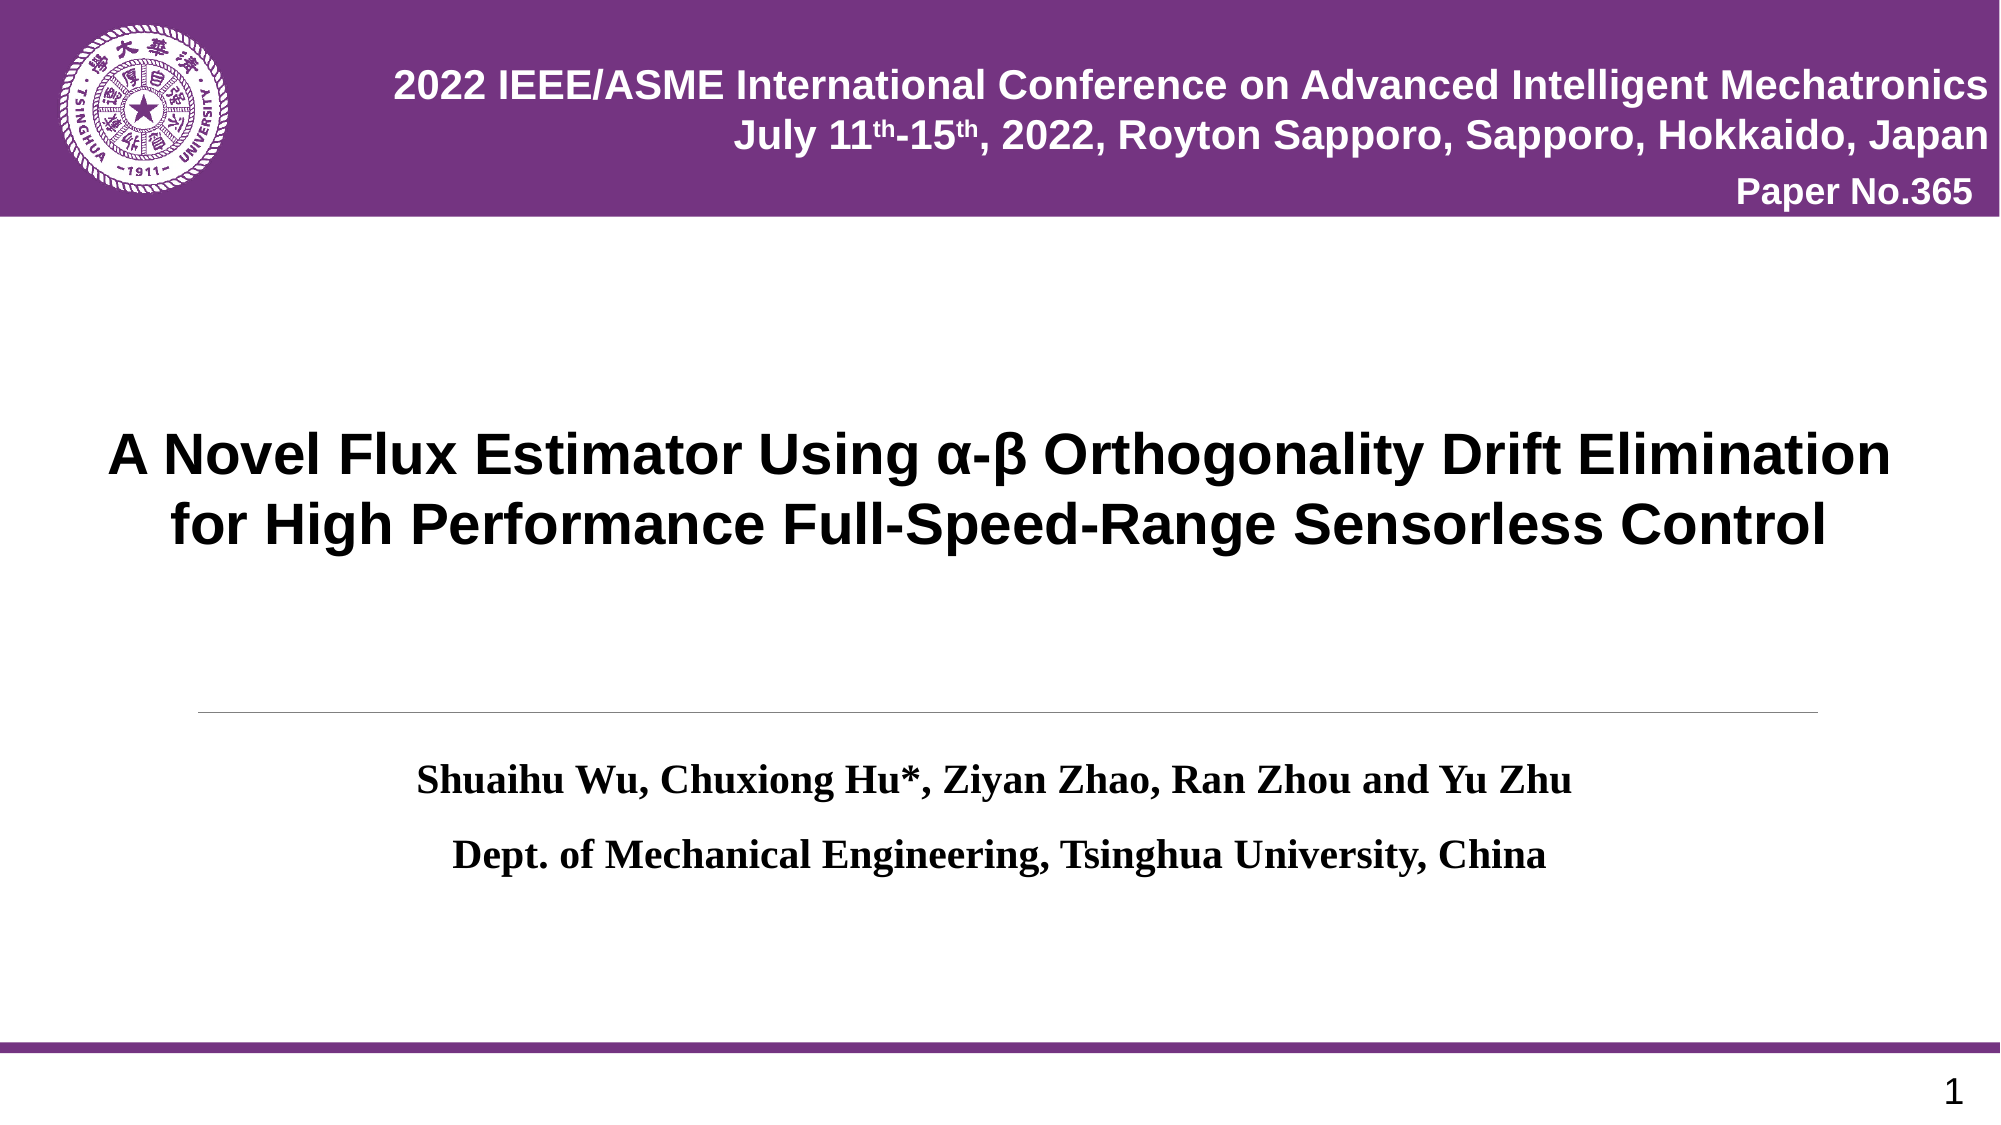

2022 IEEE/ASME International Conference on Advanced Intelligent Mechatronics
July 11th-15th, 2022, Royton Sapporo, Sapporo, Hokkaido, Japan
Paper No.365
A Novel Flux Estimator Using α-β Orthogonality Drift Elimination
for High Performance Full-Speed-Range Sensorless Control
Shuaihu Wu, Chuxiong Hu*, Ziyan Zhao, Ran Zhou and Yu Zhu
Dept. of Mechanical Engineering, Tsinghua University, China
1